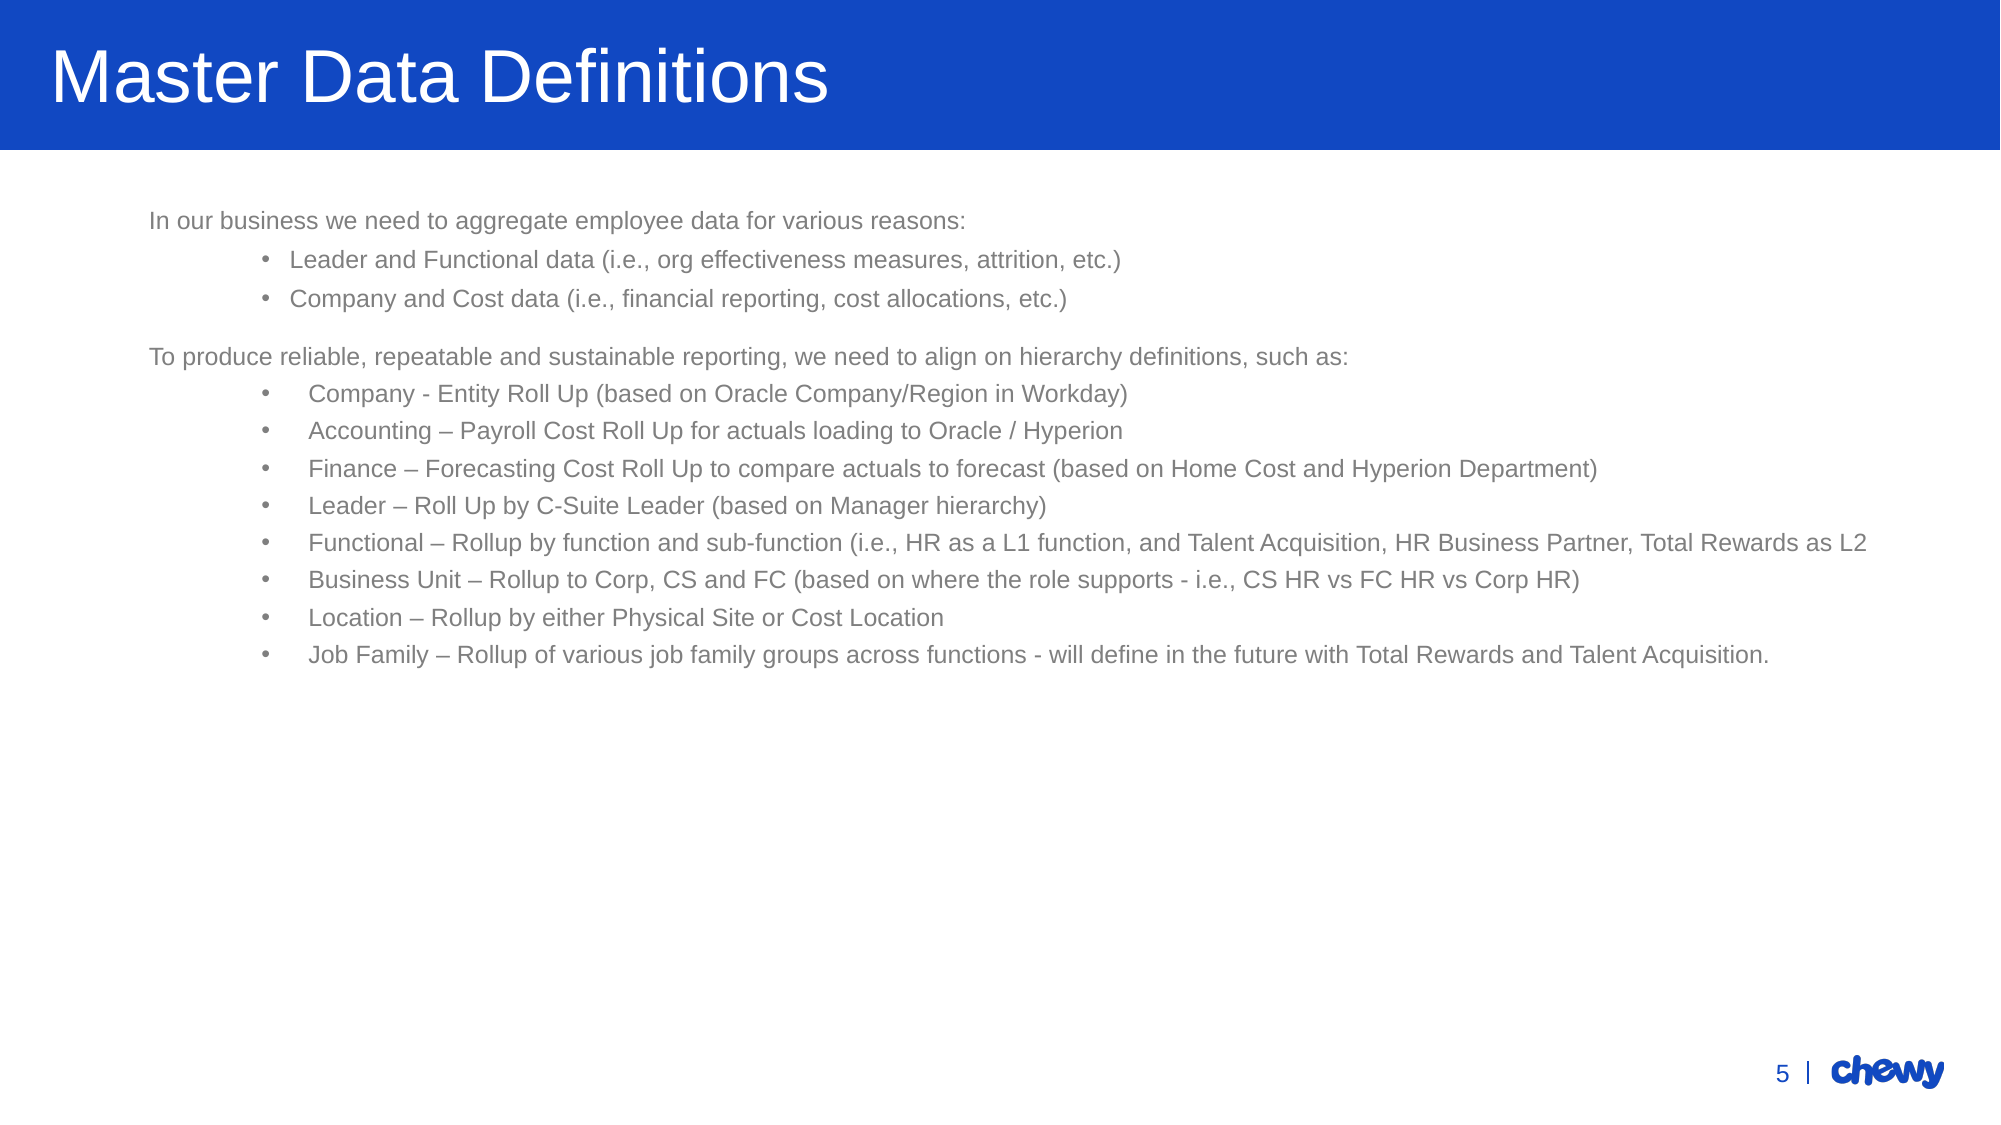

# Master Data Definitions
In our business we need to aggregate employee data for various reasons:
Leader and Functional data (i.e., org effectiveness measures, attrition, etc.)
Company and Cost data (i.e., financial reporting, cost allocations, etc.)
To produce reliable, repeatable and sustainable reporting, we need to align on hierarchy definitions, such as:
Company - Entity Roll Up (based on Oracle Company/Region in Workday)
Accounting – Payroll Cost Roll Up for actuals loading to Oracle / Hyperion
Finance – Forecasting Cost Roll Up to compare actuals to forecast (based on Home Cost and Hyperion Department)
Leader – Roll Up by C-Suite Leader (based on Manager hierarchy)
Functional – Rollup by function and sub-function (i.e., HR as a L1 function, and Talent Acquisition, HR Business Partner, Total Rewards as L2
Business Unit – Rollup to Corp, CS and FC (based on where the role supports - i.e., CS HR vs FC HR vs Corp HR)
Location – Rollup by either Physical Site or Cost Location
Job Family – Rollup of various job family groups across functions - will define in the future with Total Rewards and Talent Acquisition.